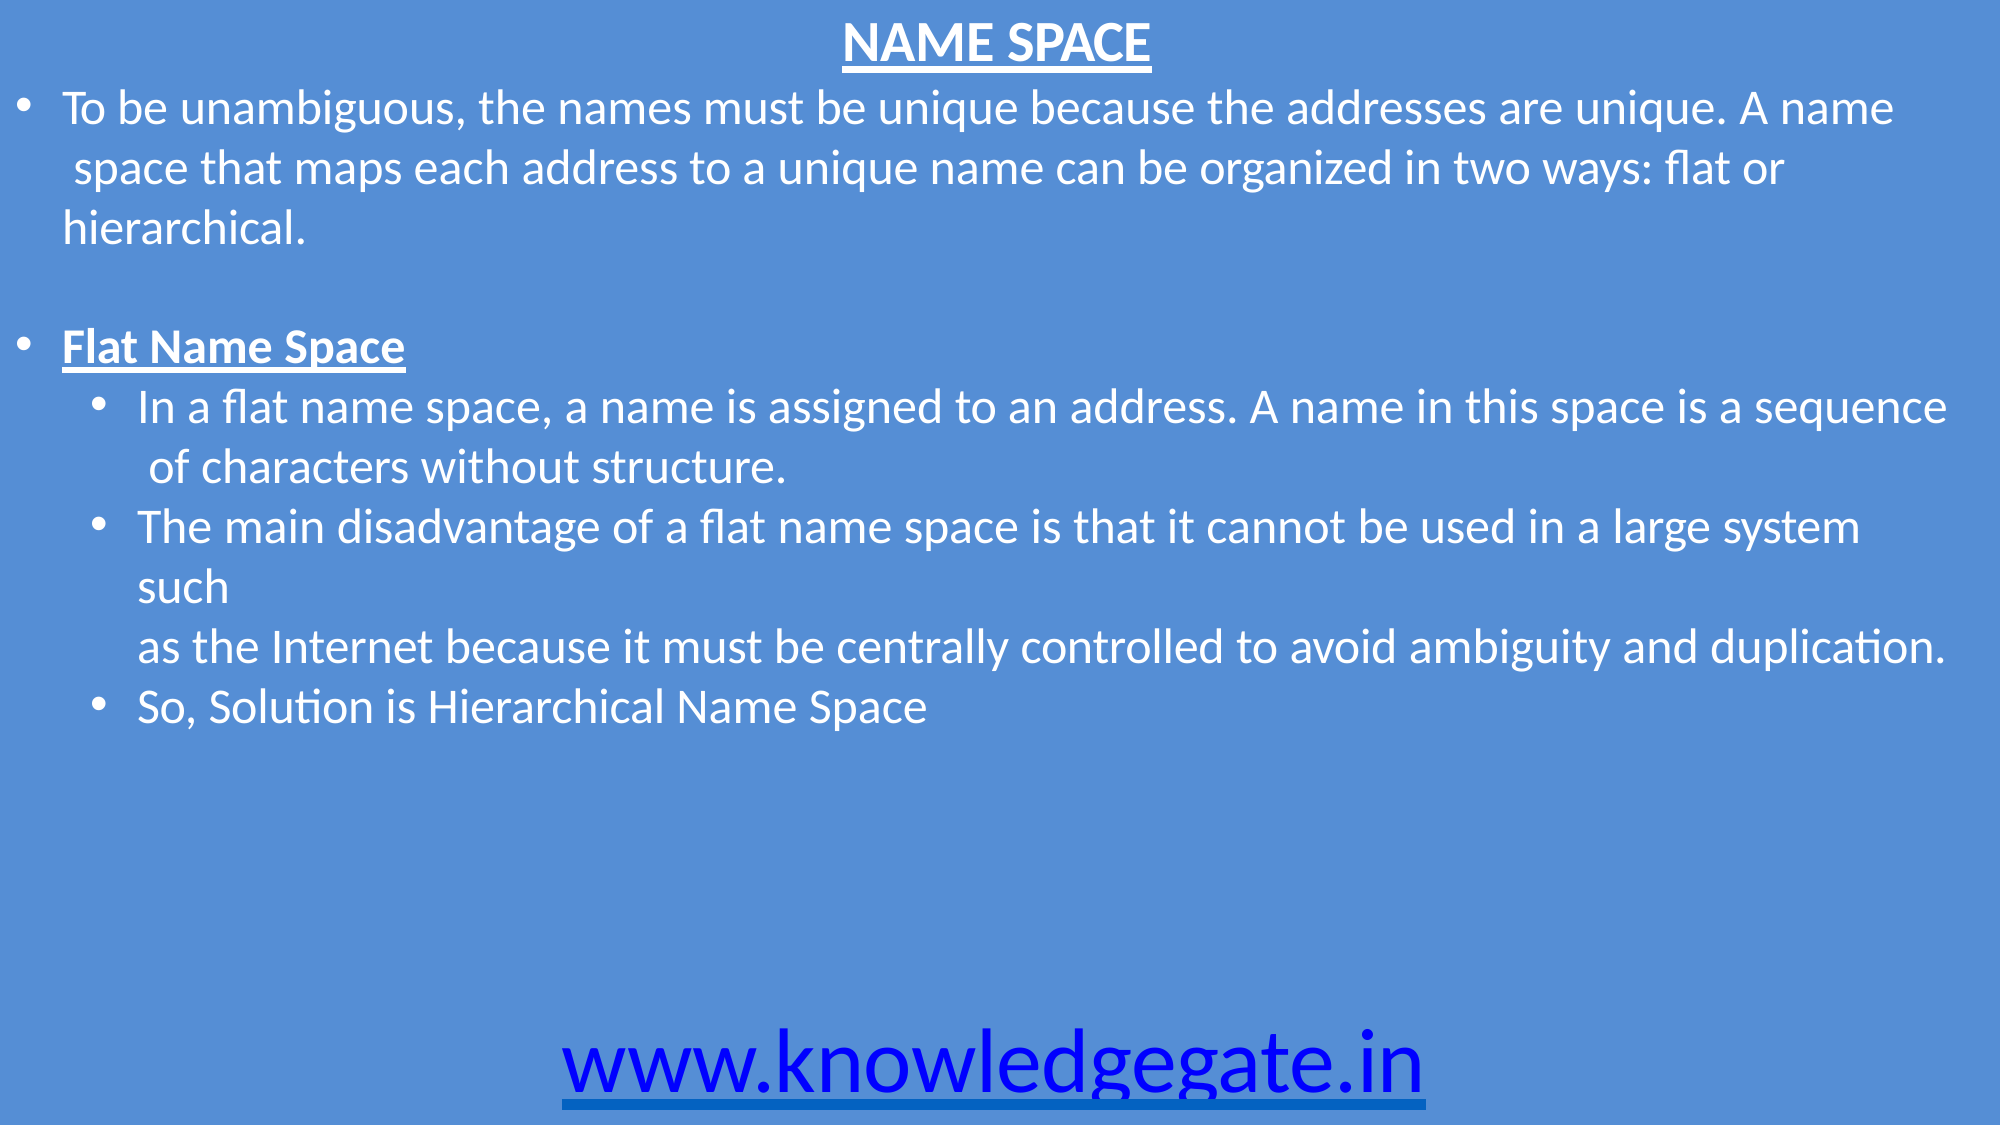

# NAME SPACE
To be unambiguous, the names must be unique because the addresses are unique. A name  space that maps each address to a unique name can be organized in two ways: flat or  hierarchical.

Flat Name Space
In a flat name space, a name is assigned to an address. A name in this space is a sequence  of characters without structure.
The main disadvantage of a flat name space is that it cannot be used in a large system such
as the Internet because it must be centrally controlled to avoid ambiguity and duplication.
So, Solution is Hierarchical Name Space
www.knowledgegate.in